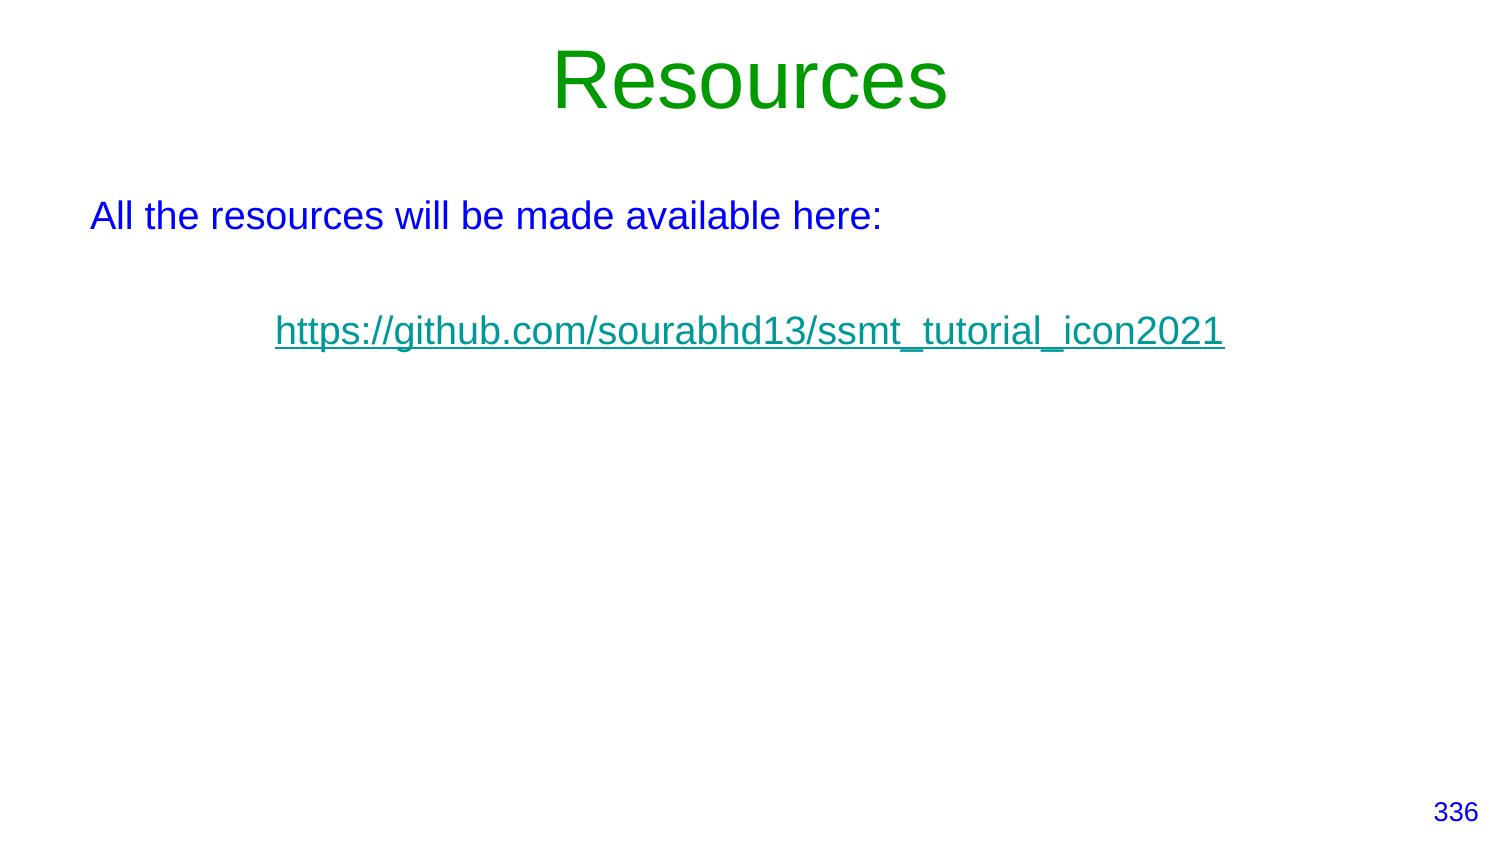

# Resources
All the resources will be made available here:

https://github.com/sourabhd13/ssmt_tutorial_icon2021
336